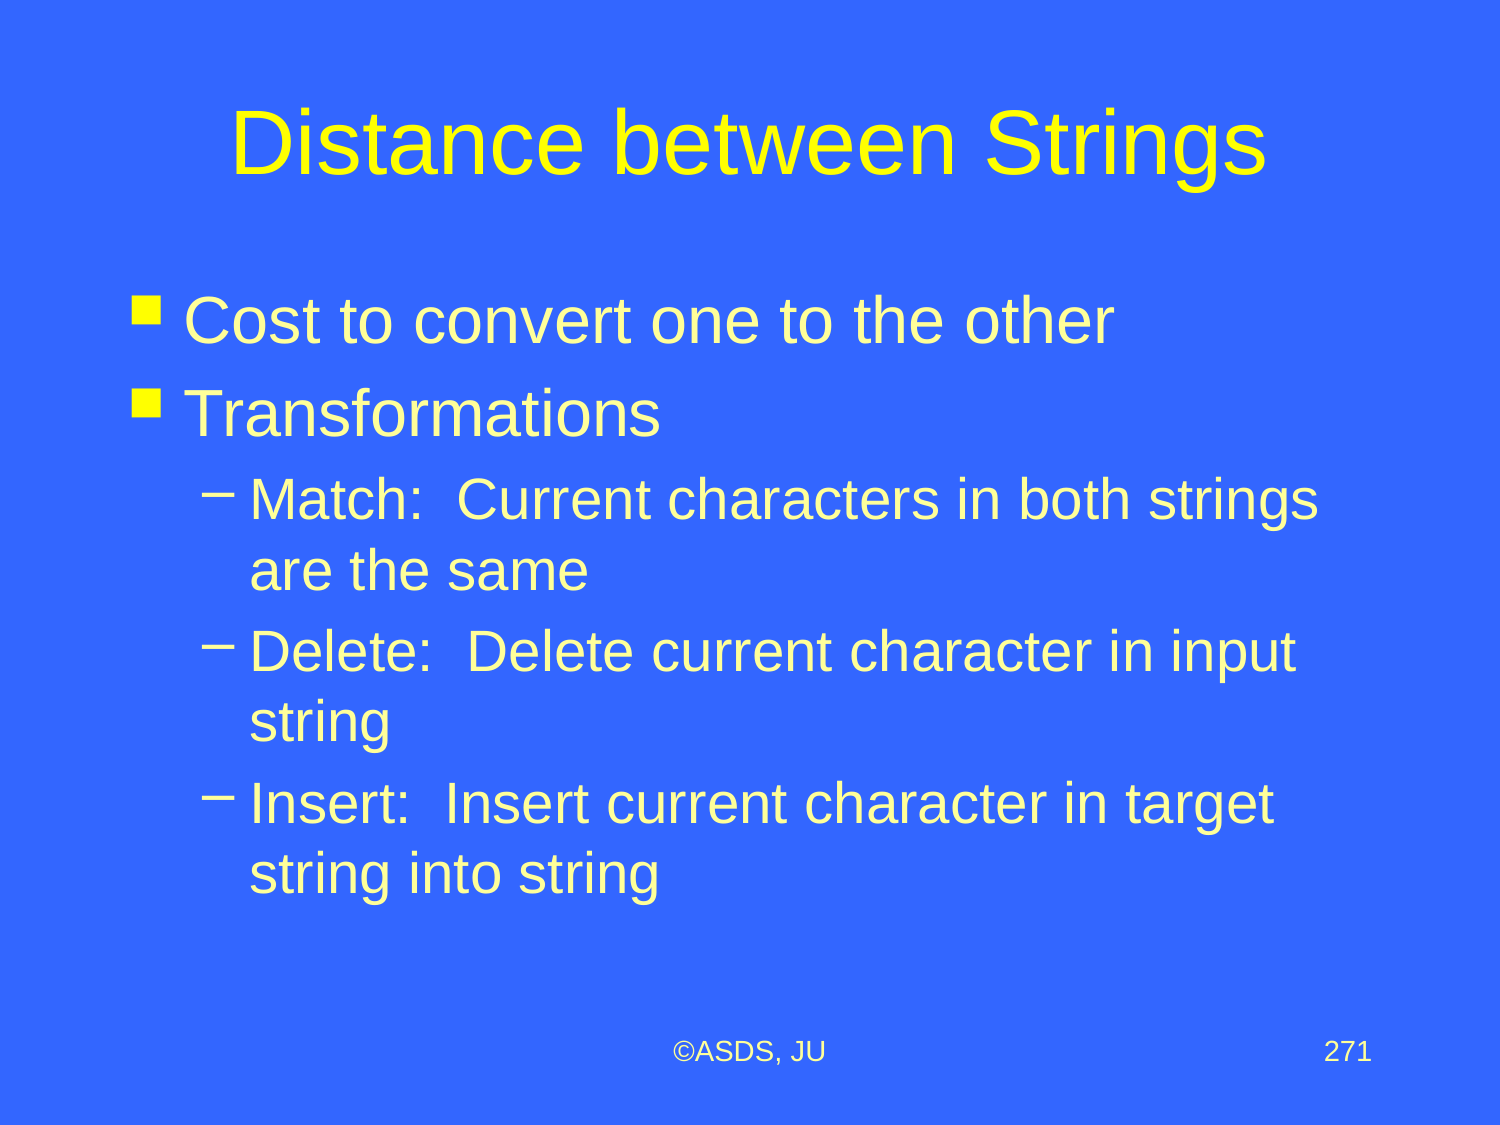

# Distance between Strings
Cost to convert one to the other
Transformations
Match:  Current characters in both strings are the same
Delete:  Delete current character in input string
Insert:  Insert current character in target string into string
©ASDS, JU
271